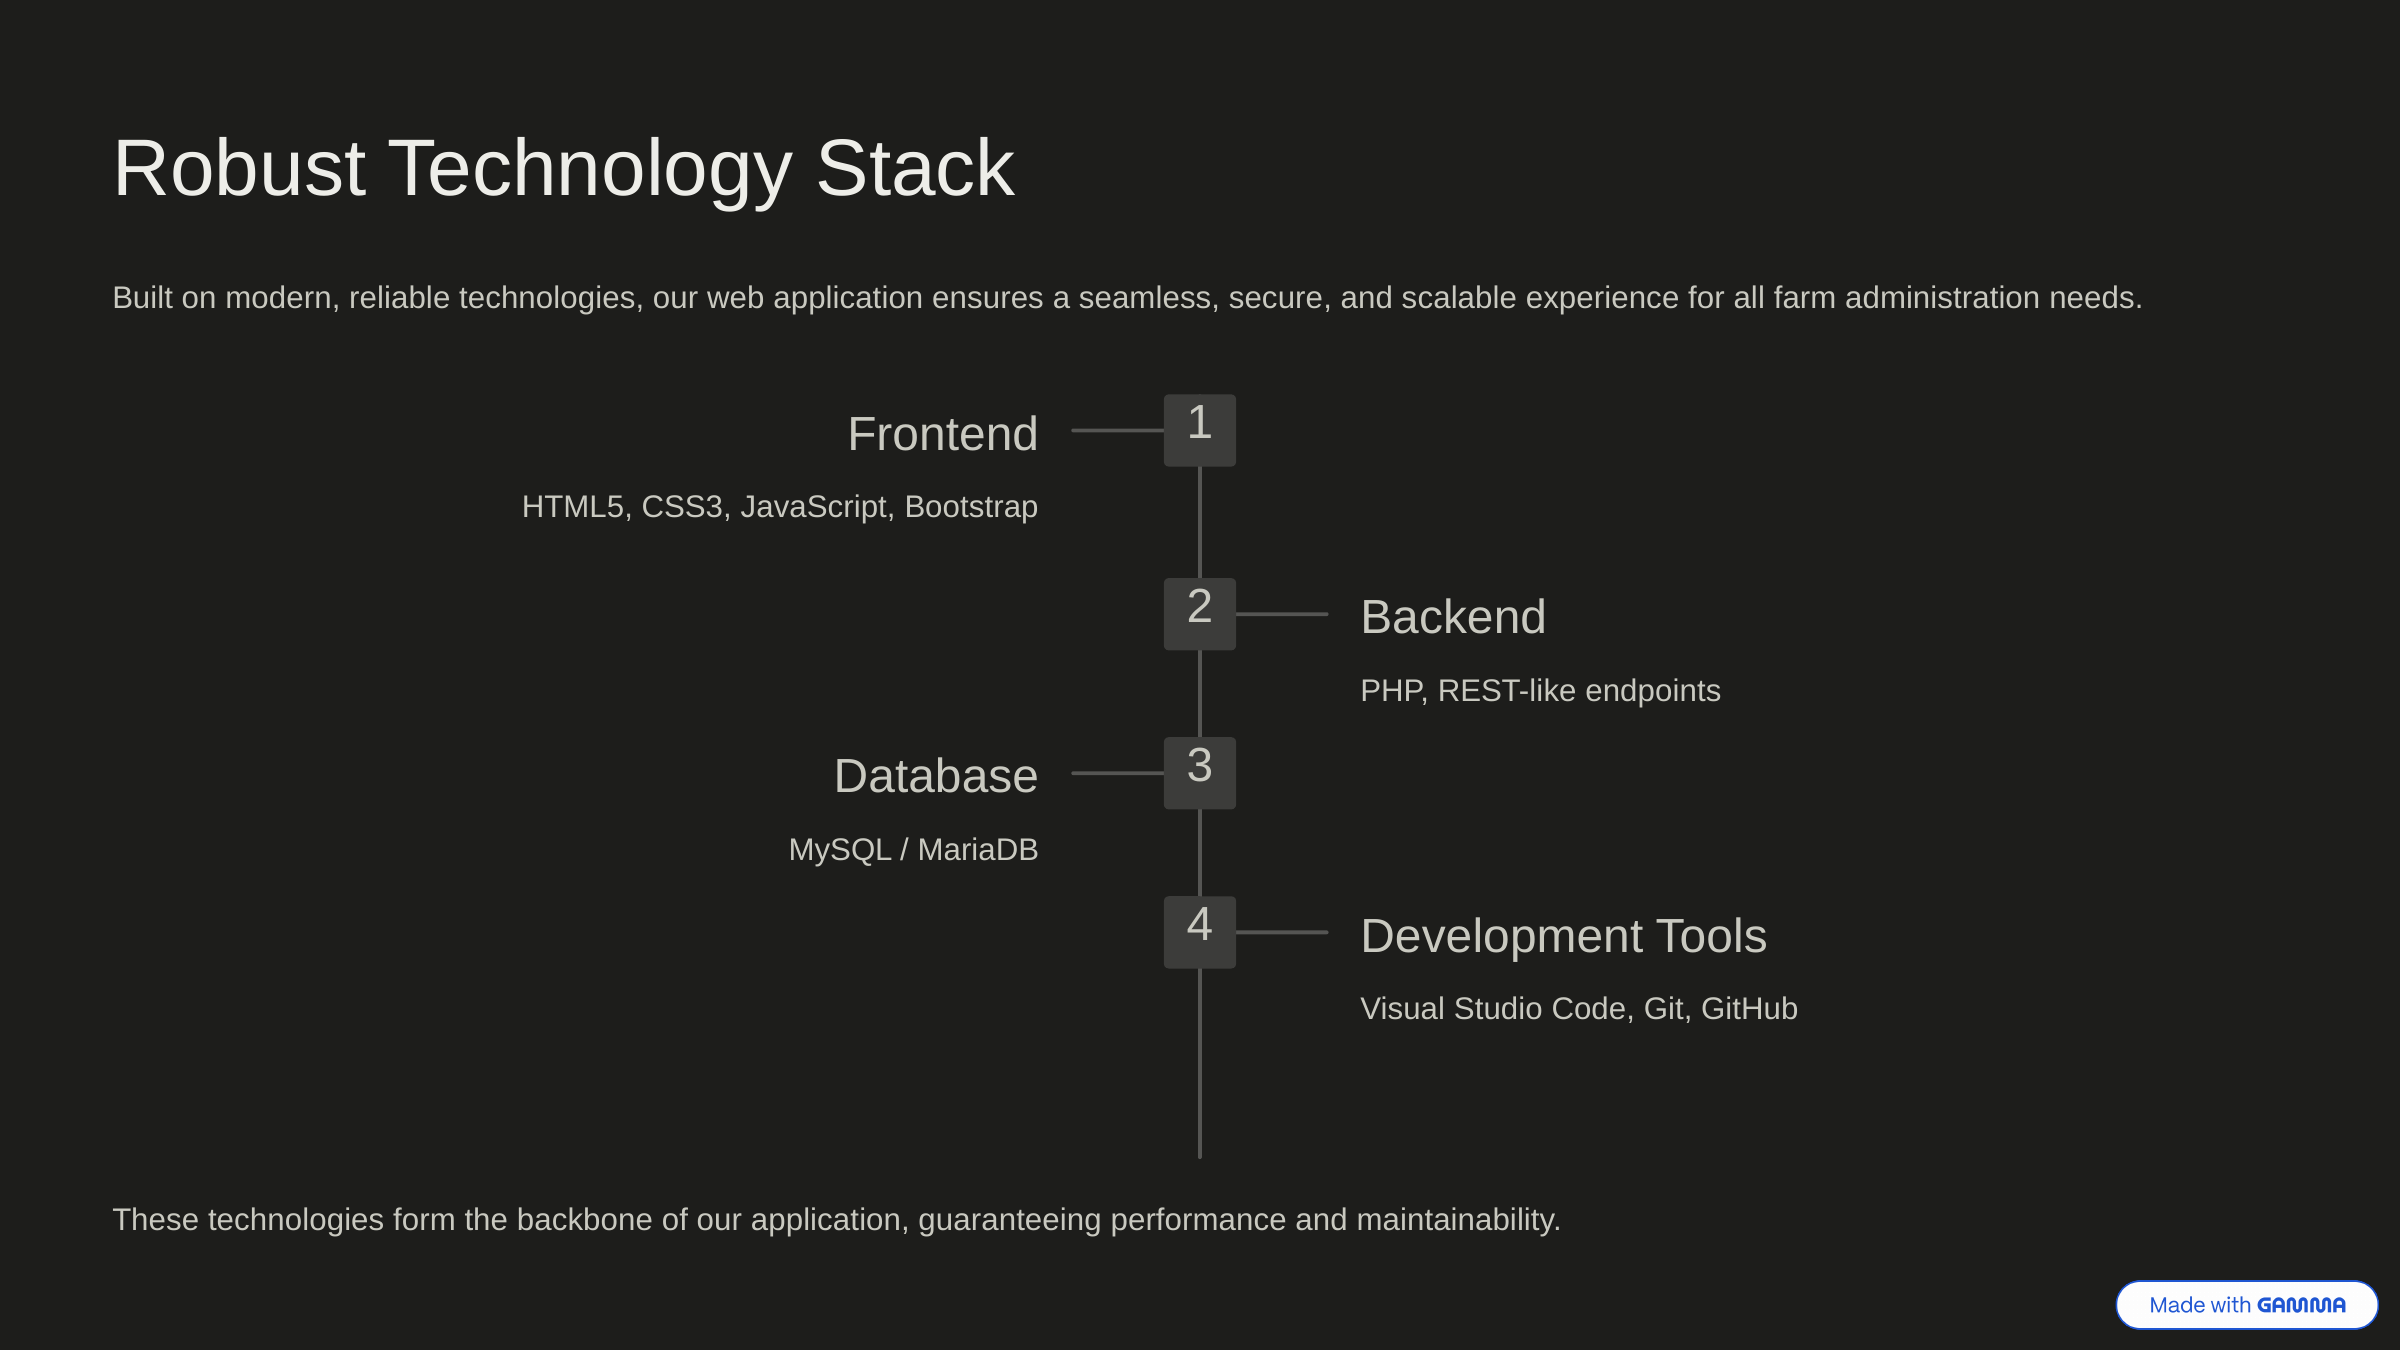

Robust Technology Stack
Built on modern, reliable technologies, our web application ensures a seamless, secure, and scalable experience for all farm administration needs.

1
Frontend

HTML5, CSS3, JavaScript, Bootstrap

2
Backend

PHP, REST-like endpoints

3
Database

MySQL / MariaDB

4
Development Tools

Visual Studio Code, Git, GitHub
These technologies form the backbone of our application, guaranteeing performance and maintainability.